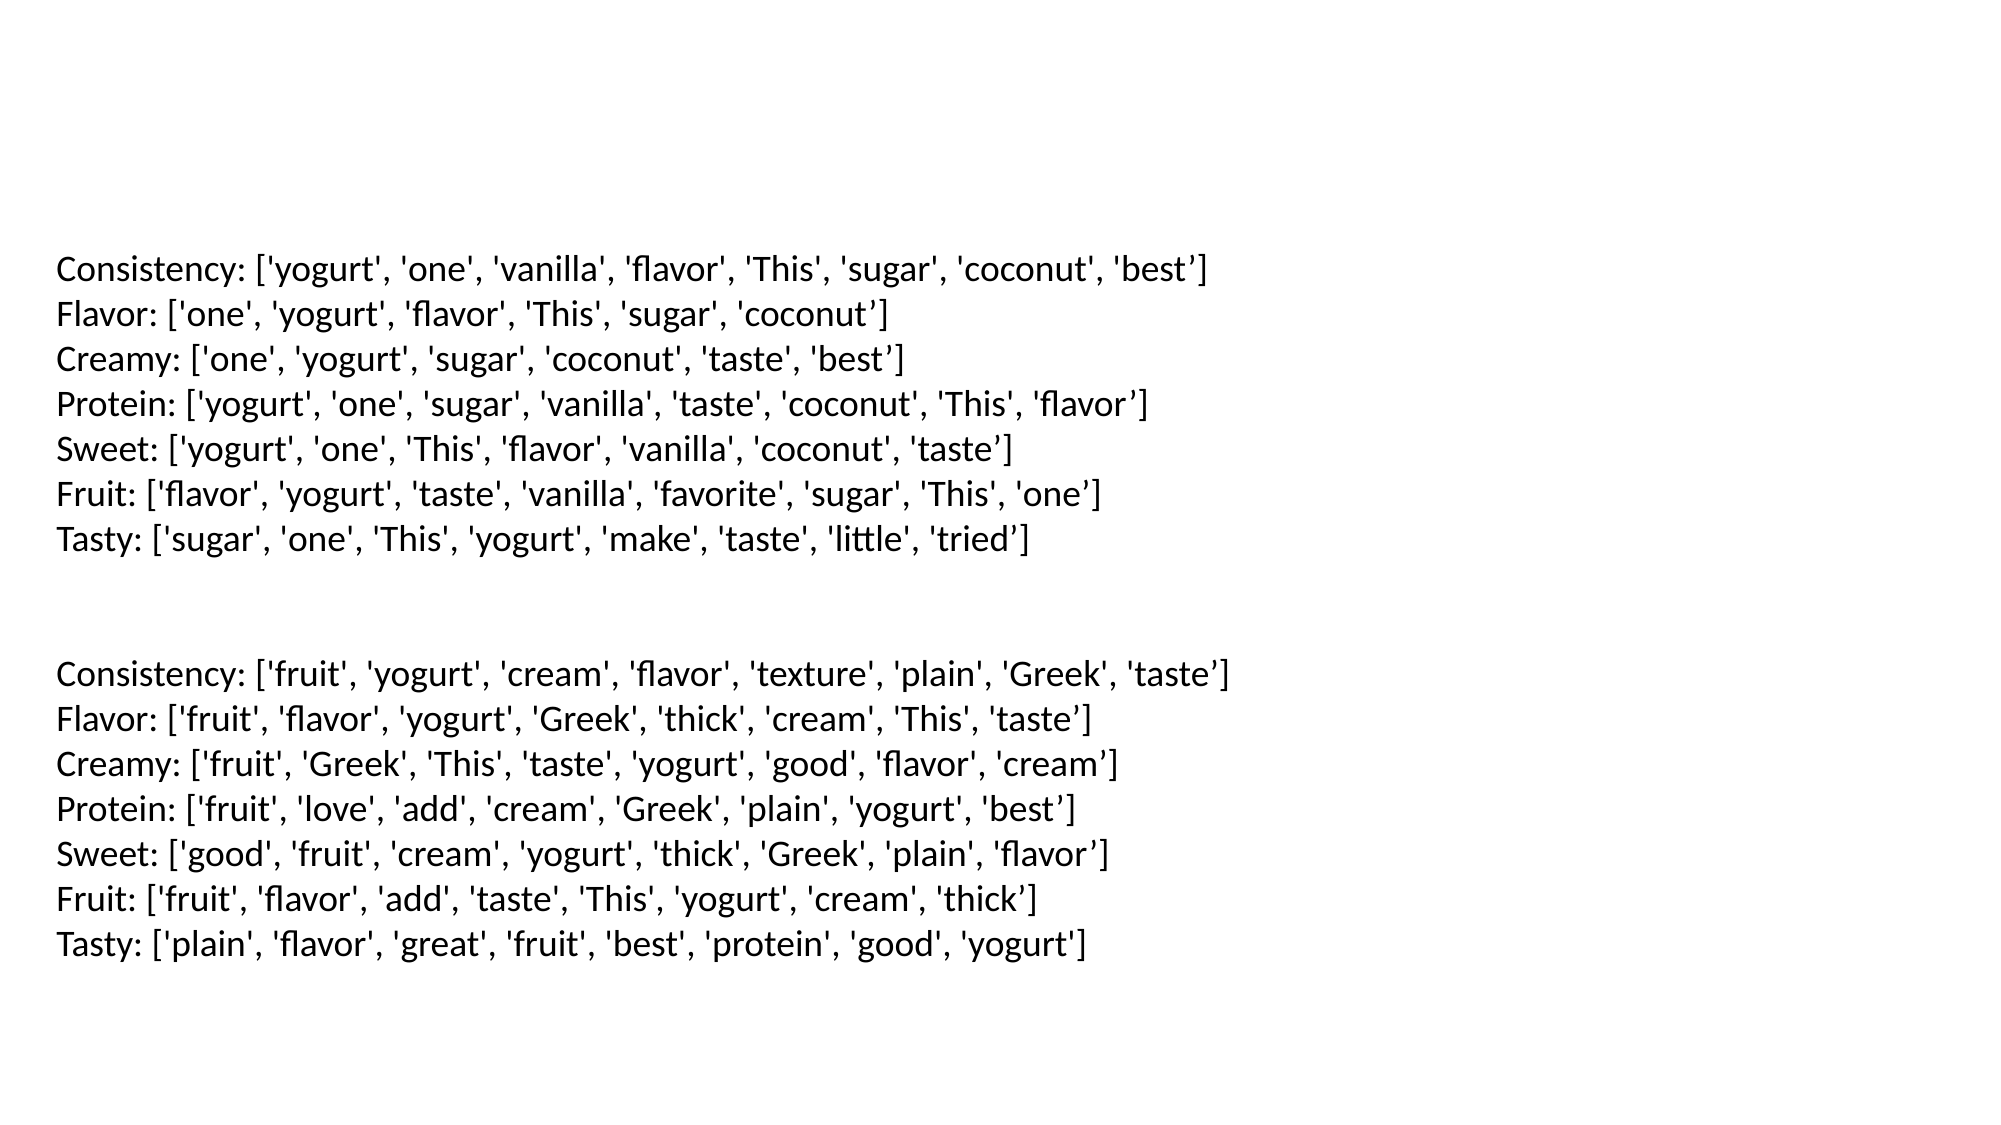

Consistency: ['yogurt', 'one', 'vanilla', 'flavor', 'This', 'sugar', 'coconut', 'best’]
Flavor: ['one', 'yogurt', 'flavor', 'This', 'sugar', 'coconut’]
Creamy: ['one', 'yogurt', 'sugar', 'coconut', 'taste', 'best’]
Protein: ['yogurt', 'one', 'sugar', 'vanilla', 'taste', 'coconut', 'This', 'flavor’]
Sweet: ['yogurt', 'one', 'This', 'flavor', 'vanilla', 'coconut', 'taste’]
Fruit: ['flavor', 'yogurt', 'taste', 'vanilla', 'favorite', 'sugar', 'This', 'one’]
Tasty: ['sugar', 'one', 'This', 'yogurt', 'make', 'taste', 'little', 'tried’]

Consistency: ['fruit', 'yogurt', 'cream', 'flavor', 'texture', 'plain', 'Greek', 'taste’]
Flavor: ['fruit', 'flavor', 'yogurt', 'Greek', 'thick', 'cream', 'This', 'taste’]
Creamy: ['fruit', 'Greek', 'This', 'taste', 'yogurt', 'good', 'flavor', 'cream’]
Protein: ['fruit', 'love', 'add', 'cream', 'Greek', 'plain', 'yogurt', 'best’]
Sweet: ['good', 'fruit', 'cream', 'yogurt', 'thick', 'Greek', 'plain', 'flavor’]
Fruit: ['fruit', 'flavor', 'add', 'taste', 'This', 'yogurt', 'cream', 'thick’]
Tasty: ['plain', 'flavor', 'great', 'fruit', 'best', 'protein', 'good', 'yogurt']